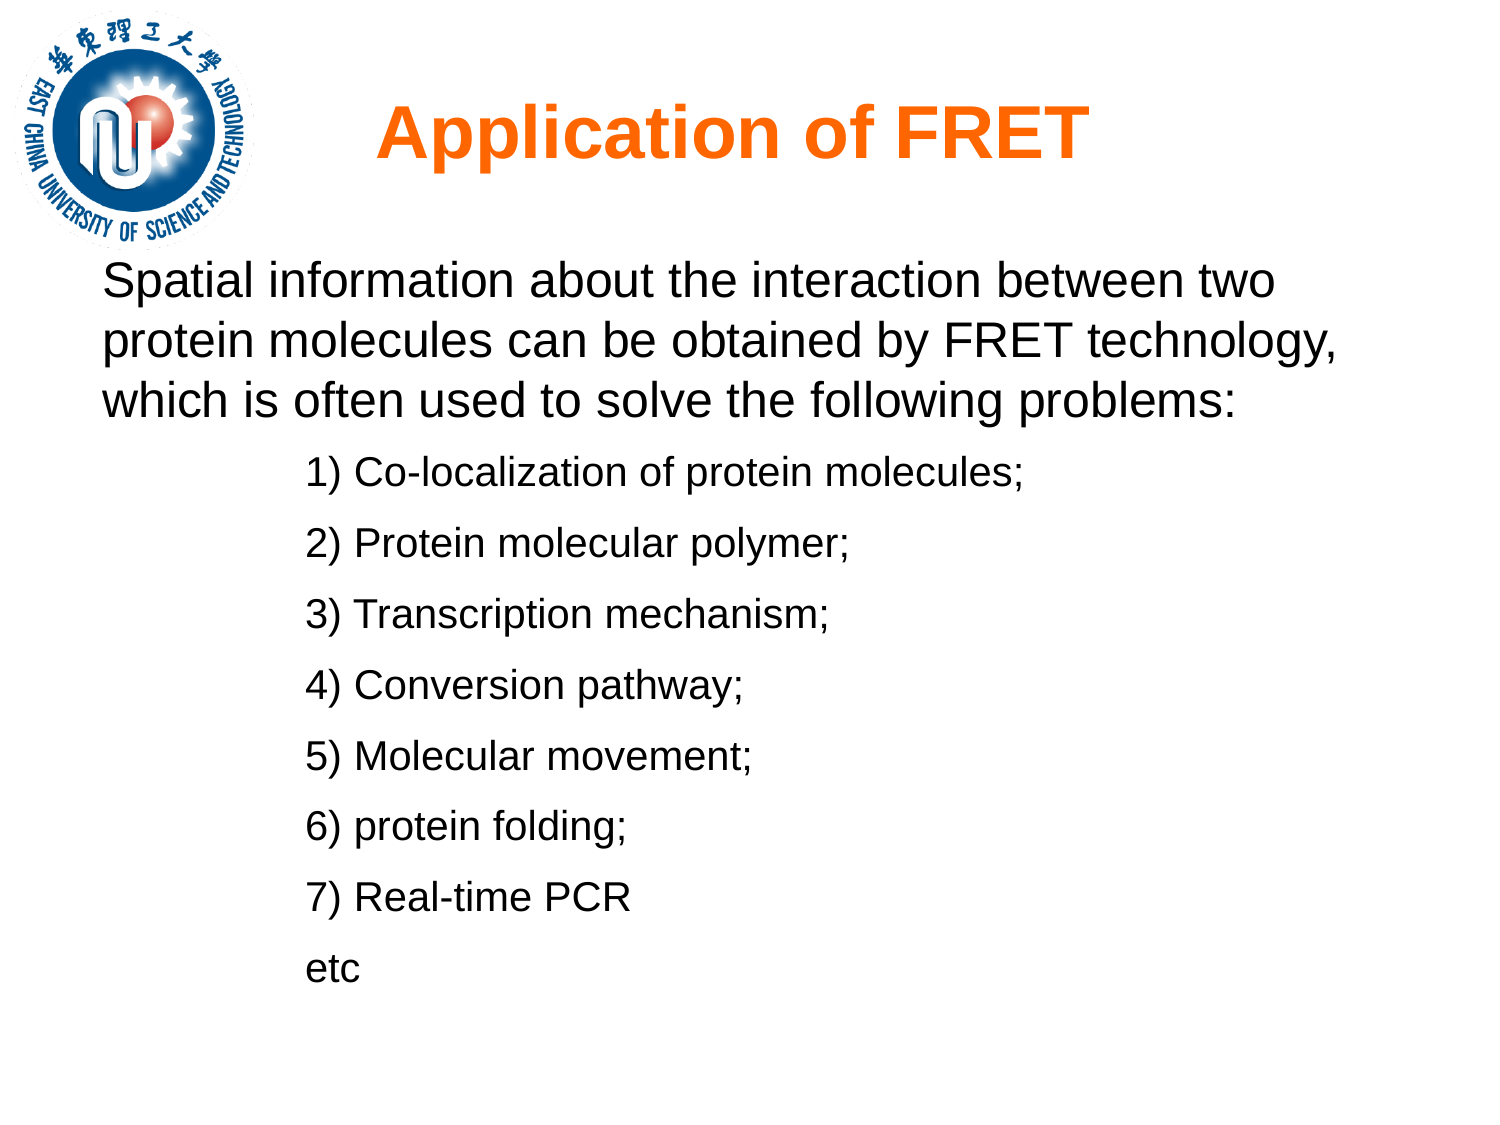

Application of FRET
Spatial information about the interaction between two protein molecules can be obtained by FRET technology, which is often used to solve the following problems:
1) Co-localization of protein molecules;
2) Protein molecular polymer;
3) Transcription mechanism;
4) Conversion pathway;
5) Molecular movement;
6) protein folding;
7) Real-time PCR
etc